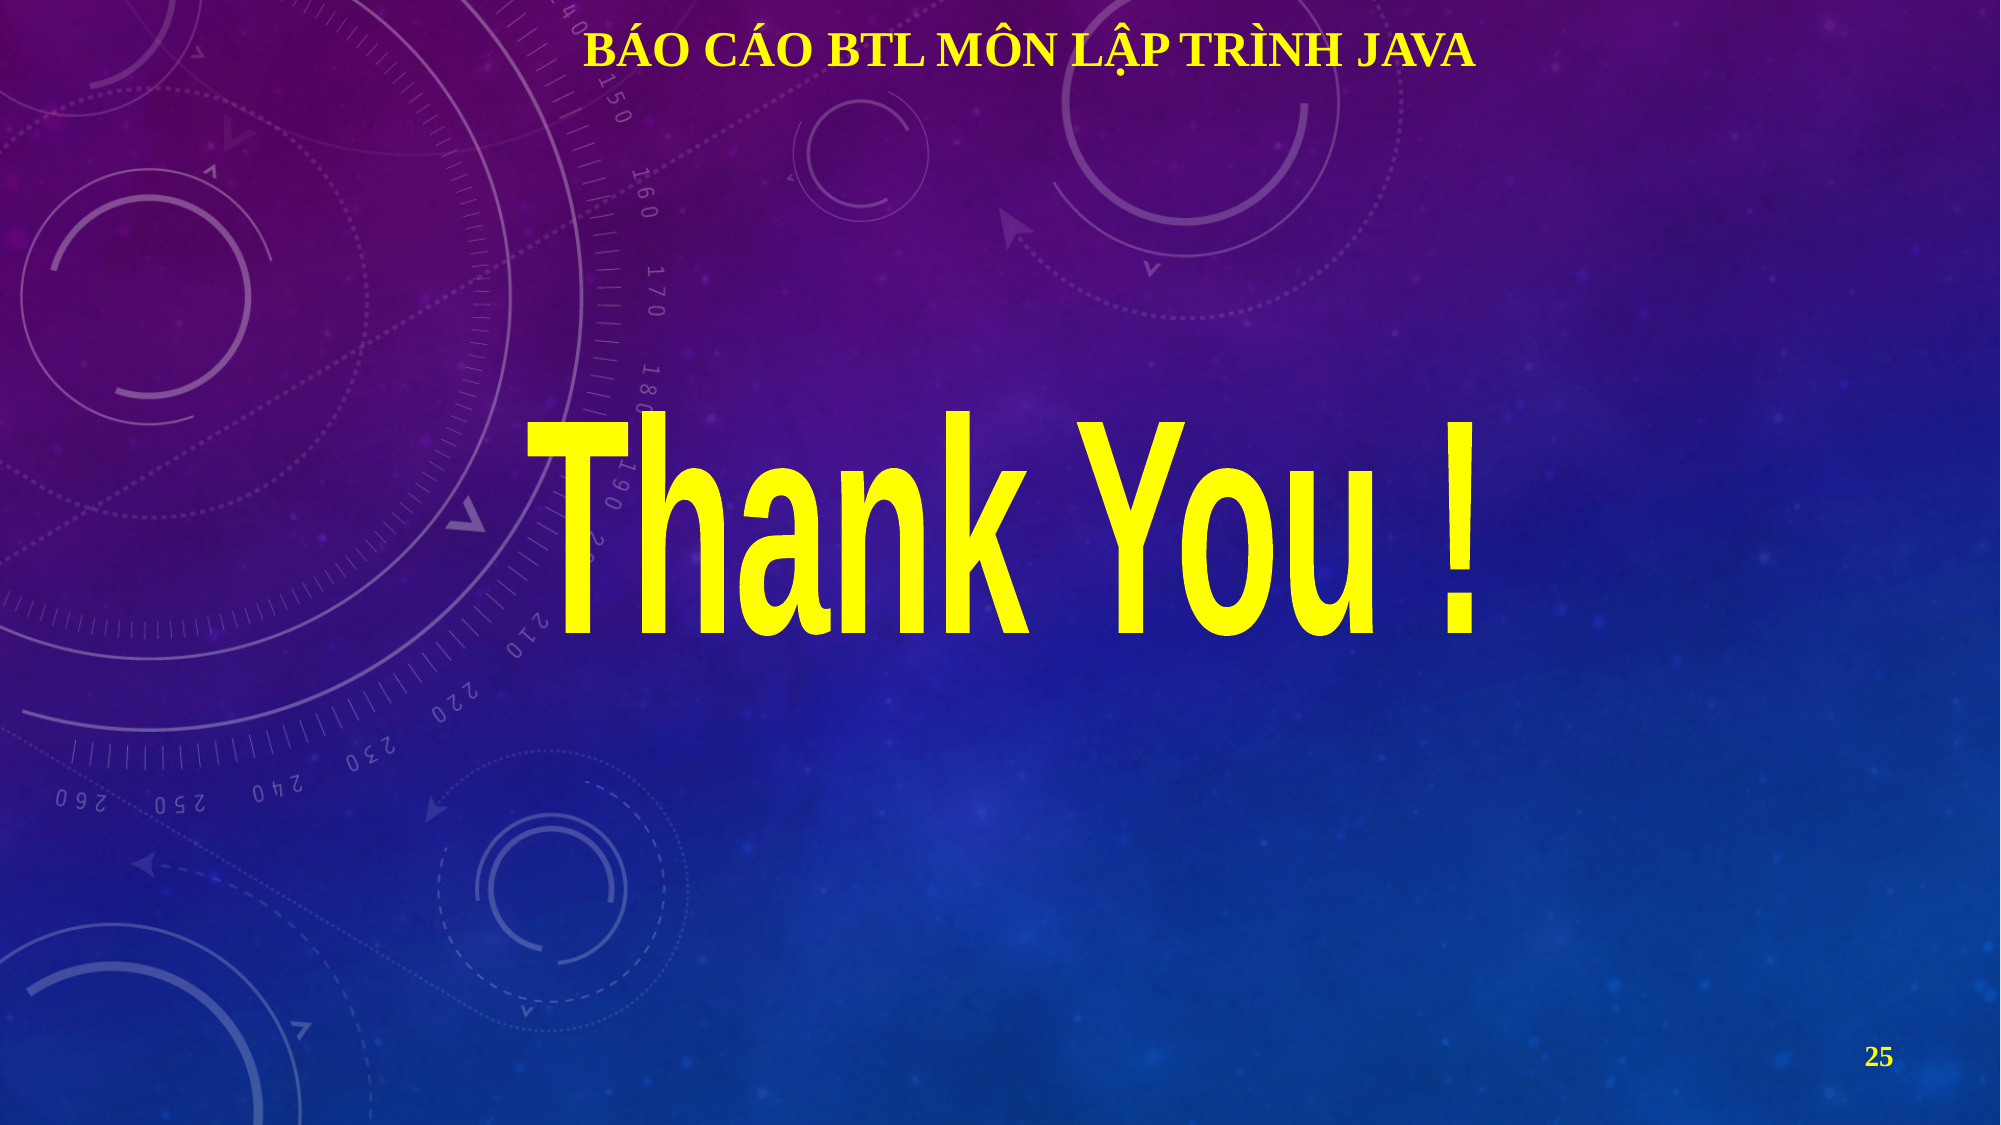

# Báo cáo BTL Môn Lập trình Java
Thank You !
25